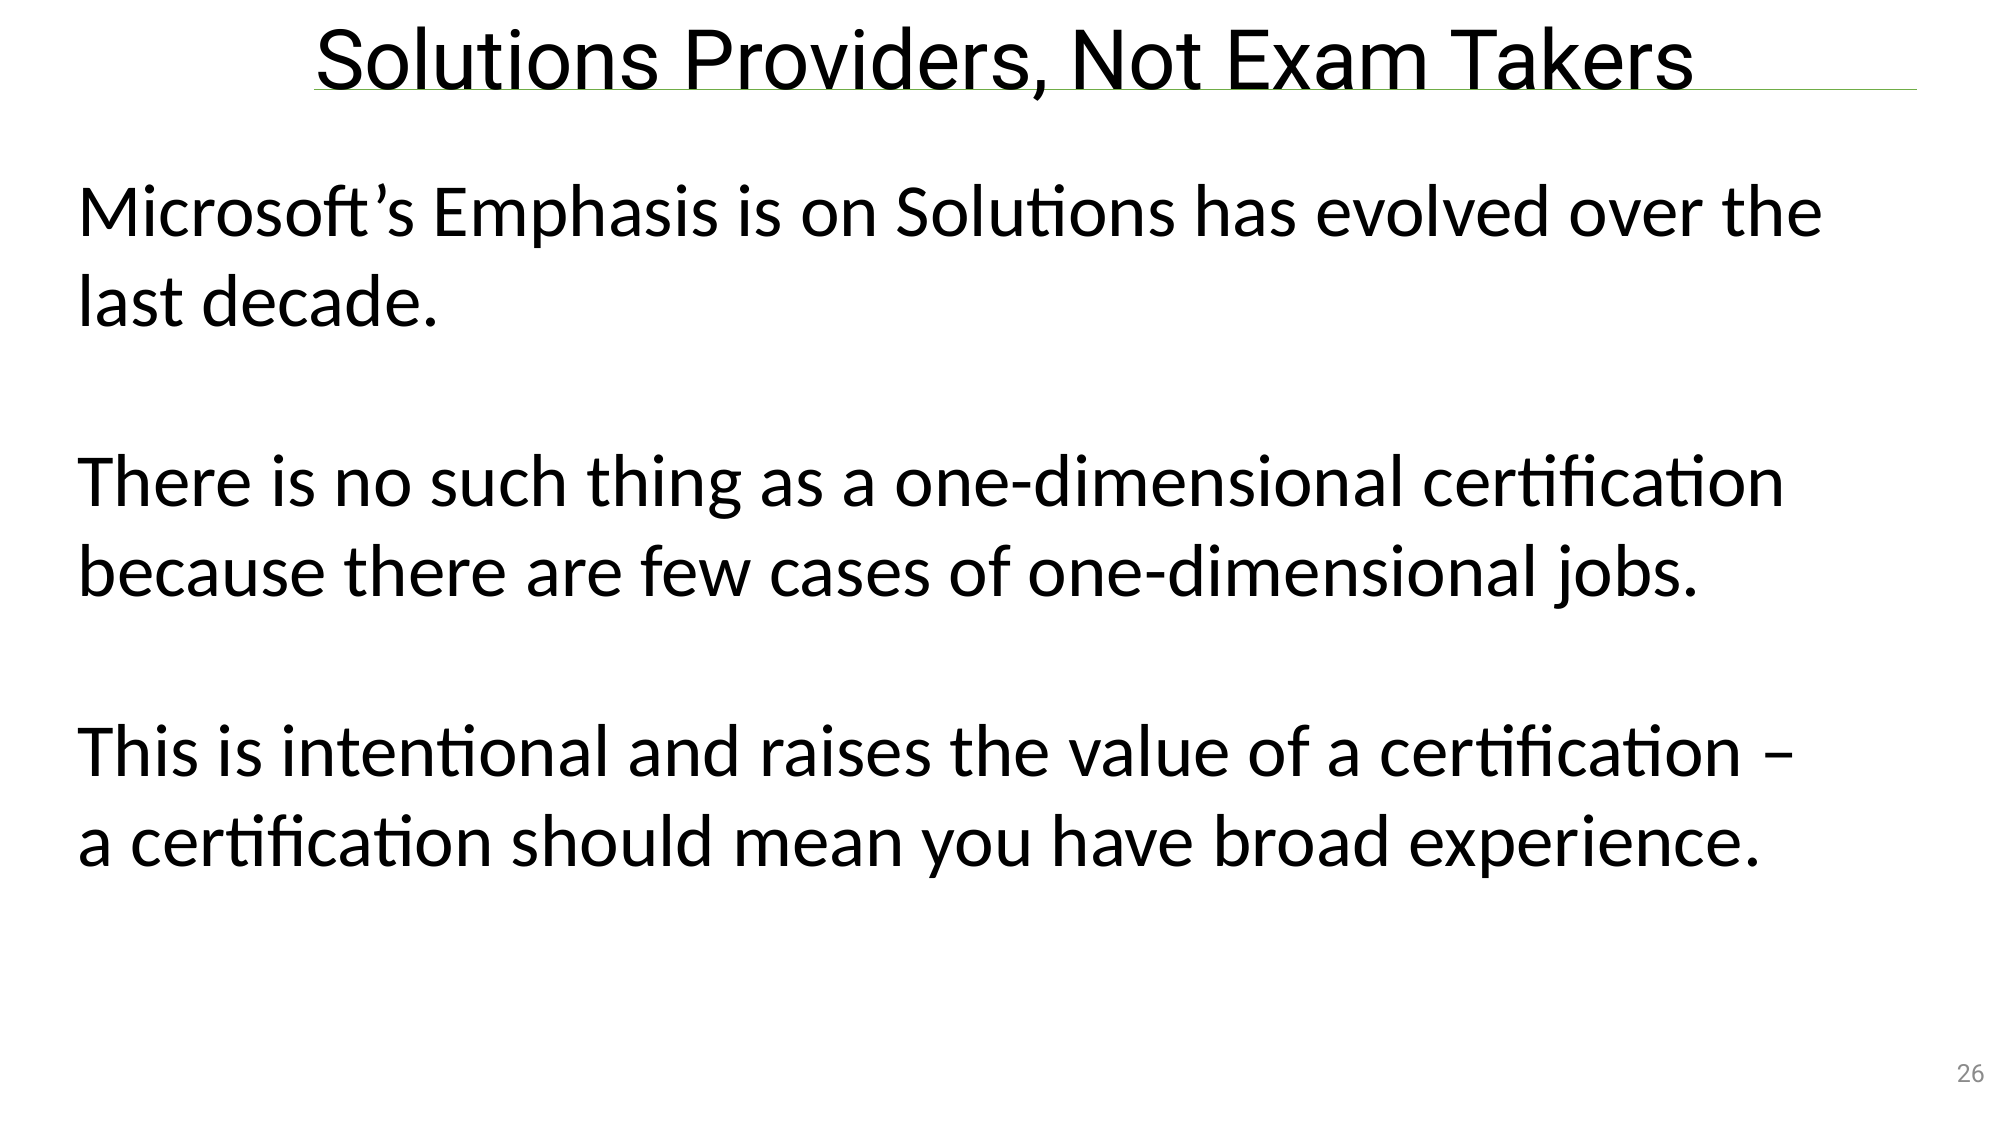

# Solutions Providers, Not Exam Takers
Microsoft’s Emphasis is on Solutions has evolved over the last decade.

There is no such thing as a one-dimensional certification because there are few cases of one-dimensional jobs.

This is intentional and raises the value of a certification – a certification should mean you have broad experience.
26